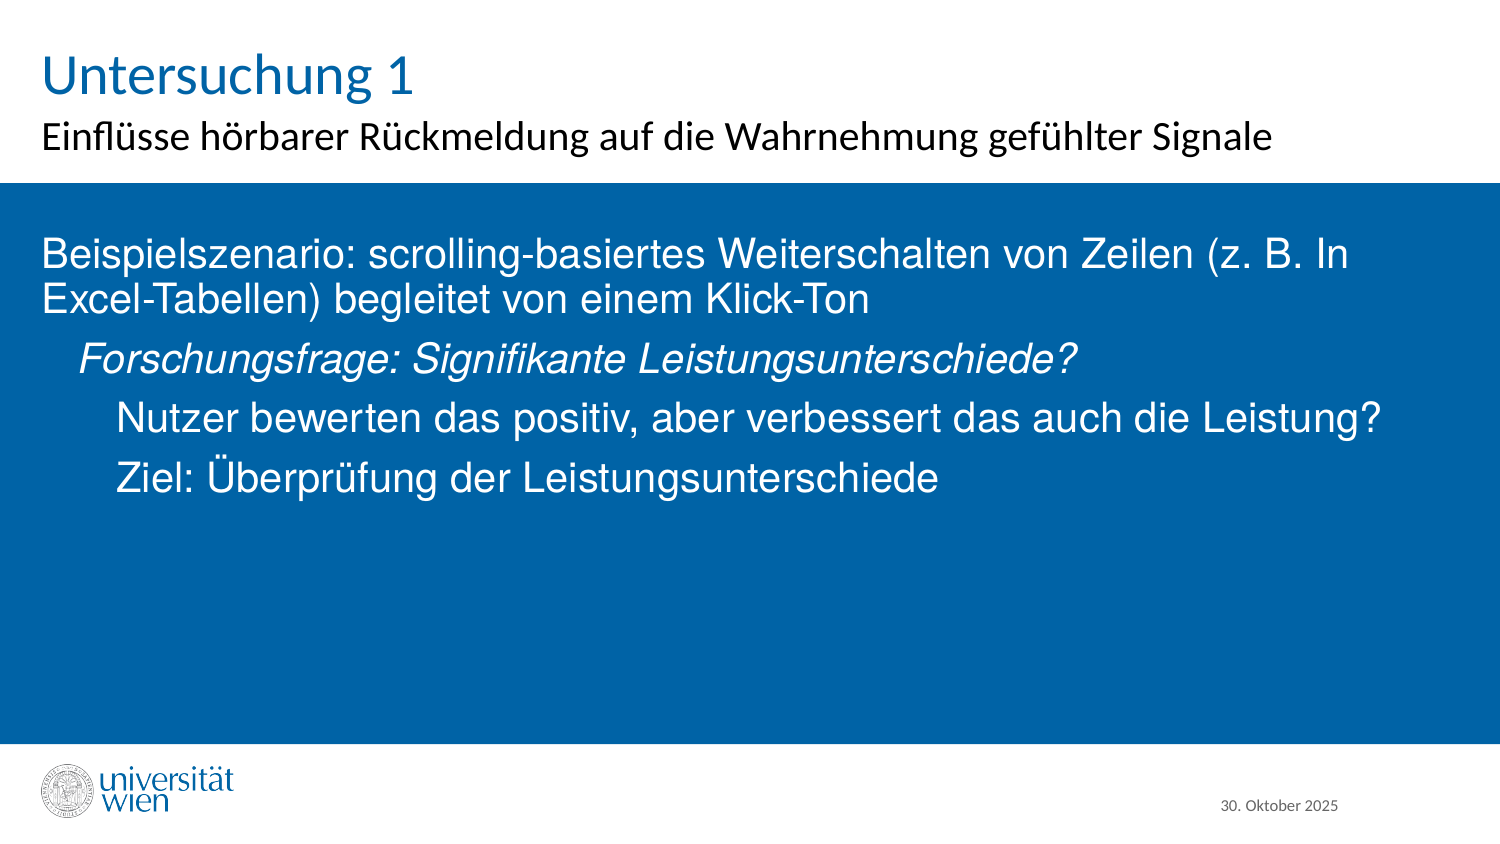

# Untersuchung 1
Einflüsse hörbarer Rückmeldung auf die Wahrnehmung gefühlter Signale
Beispielszenario: scrolling-basiertes Weiterschalten von Zeilen (z. B. In Excel-Tabellen) begleitet von einem Klick-Ton
Forschungsfrage: Signifikante Leistungsunterschiede?
Nutzer bewerten das positiv, aber verbessert das auch die Leistung?
Ziel: Überprüfung der Leistungsunterschiede
3
30. Oktober 2025